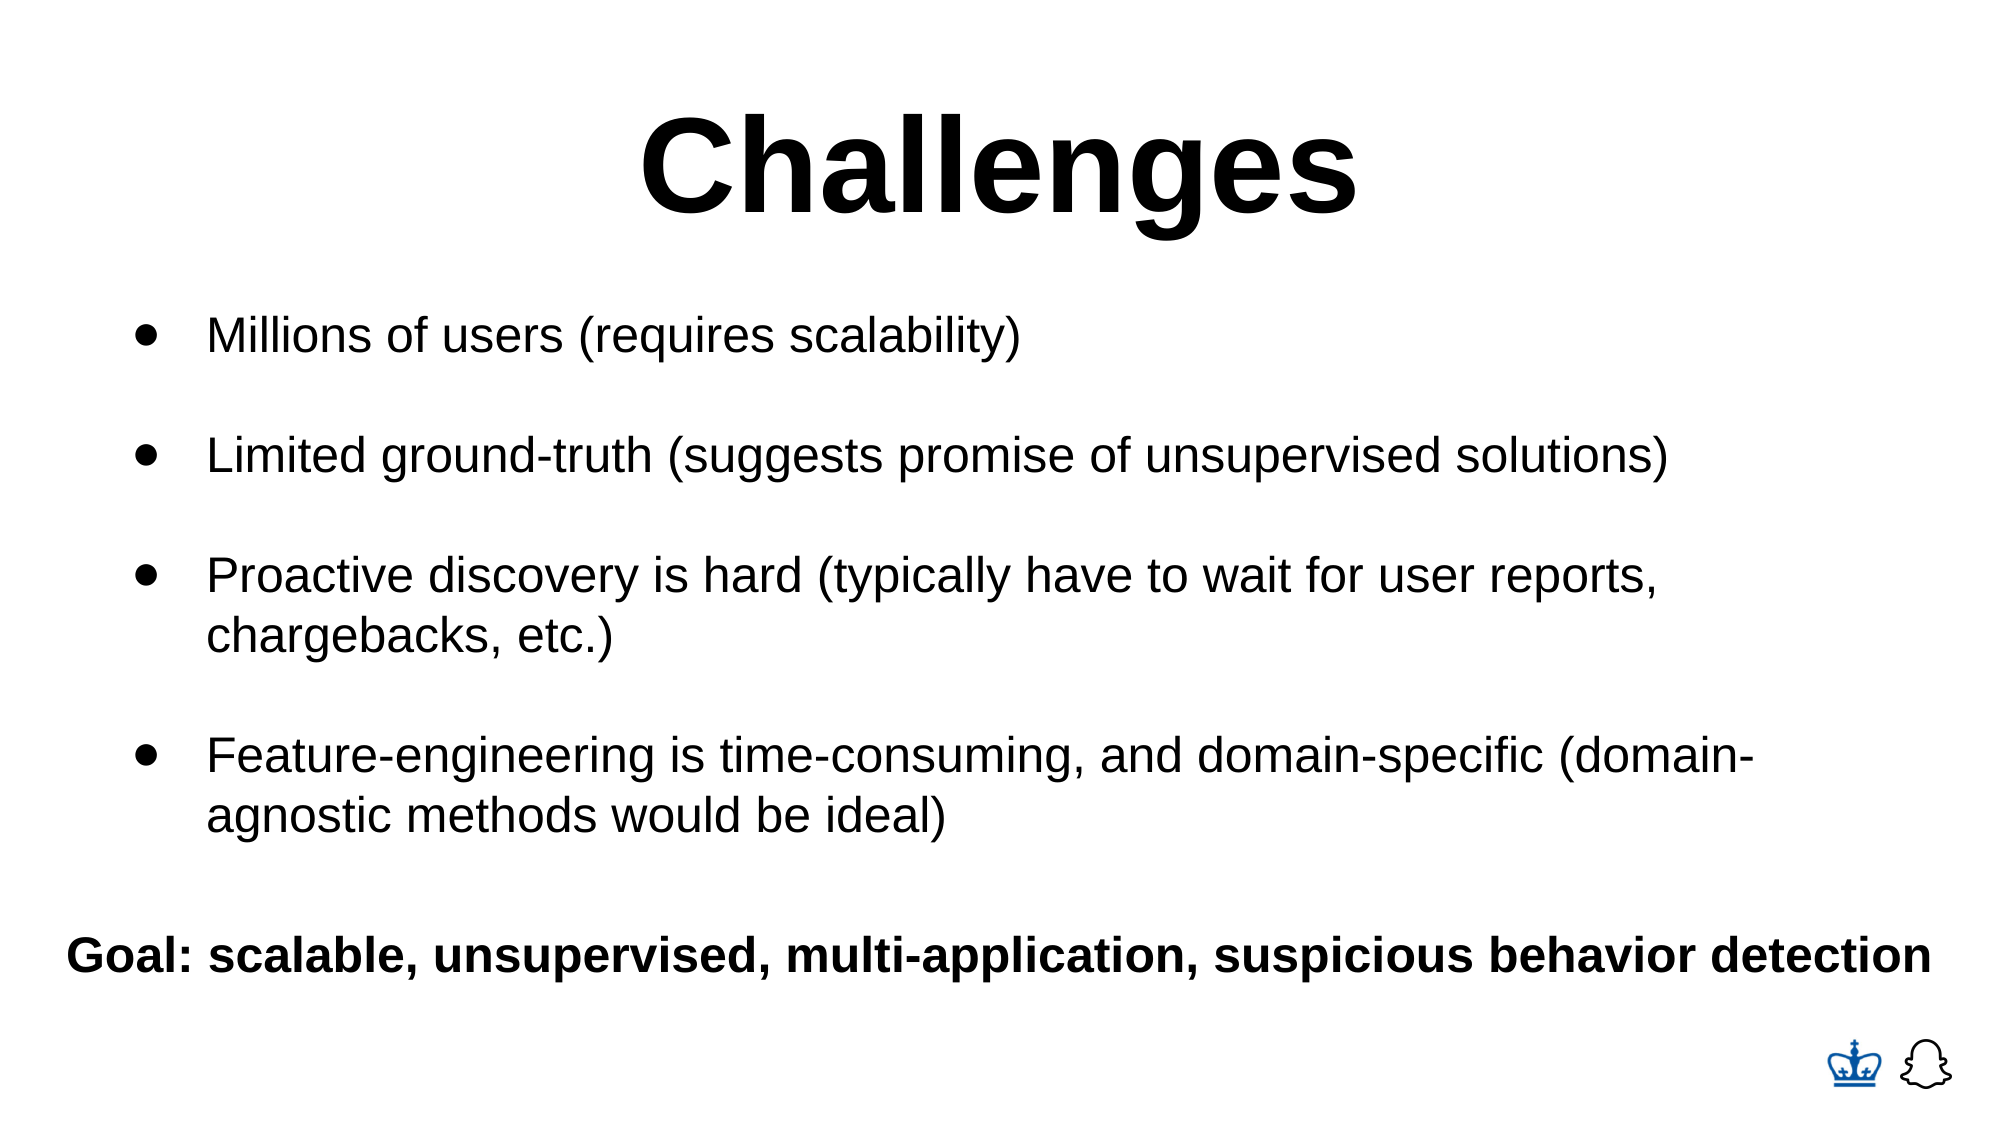

# Challenges
Millions of users (requires scalability)
Limited ground-truth (suggests promise of unsupervised solutions)

Proactive discovery is hard (typically have to wait for user reports, chargebacks, etc.)

Feature-engineering is time-consuming, and domain-specific (domain-agnostic methods would be ideal)

Goal: scalable, unsupervised, multi-application, suspicious behavior detection